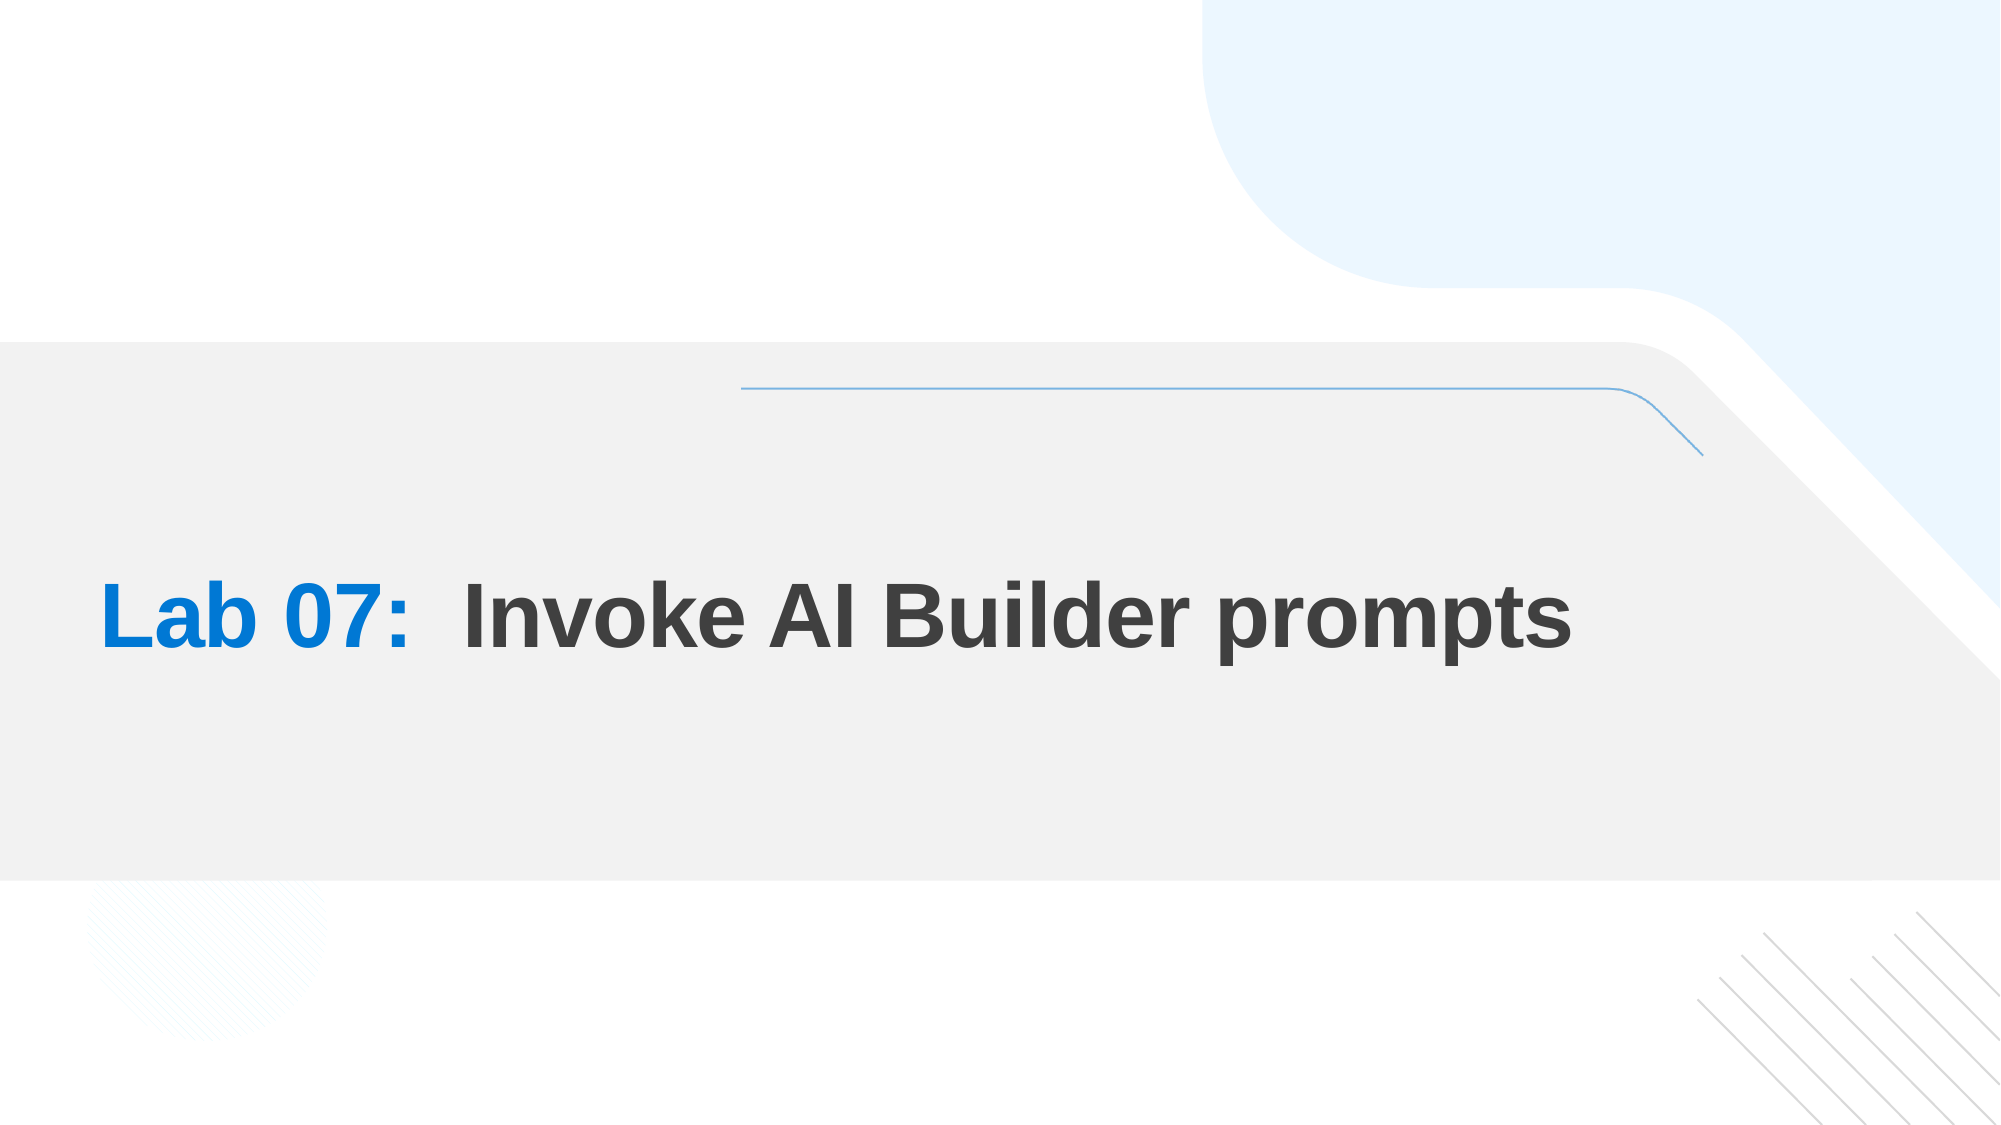

# Lab 07:  Invoke AI Builder prompts